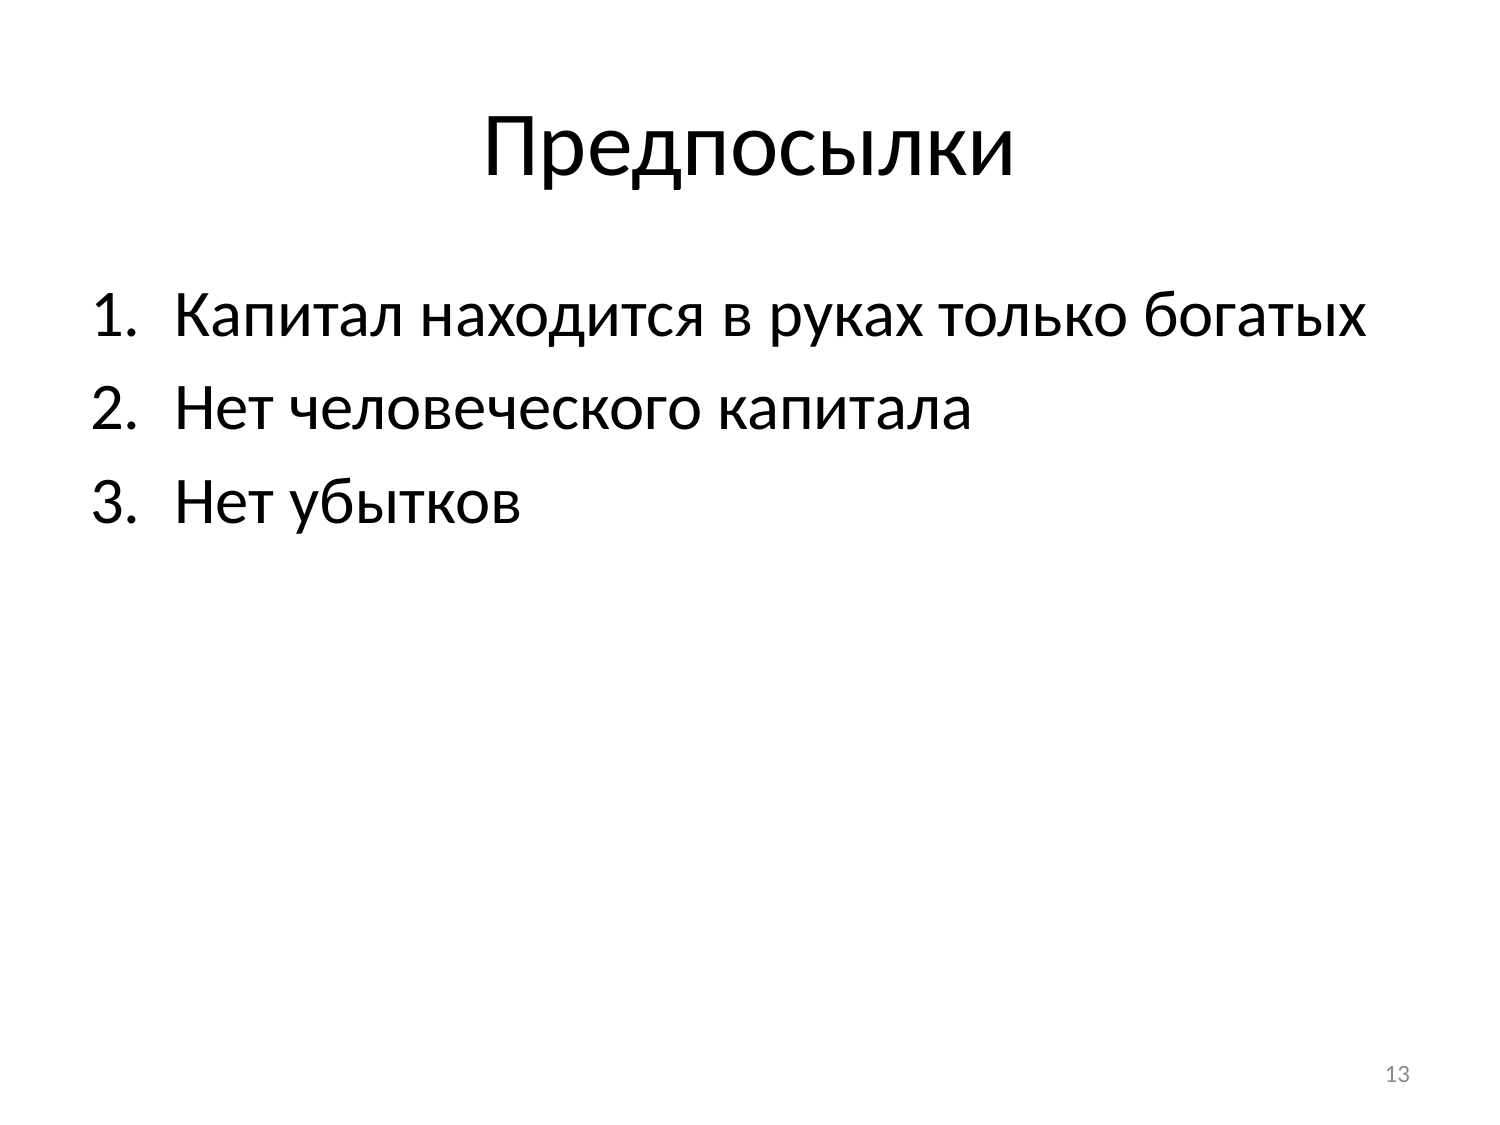

# Предпосылки
Капитал находится в руках только богатых
Нет человеческого капитала
Нет убытков
13